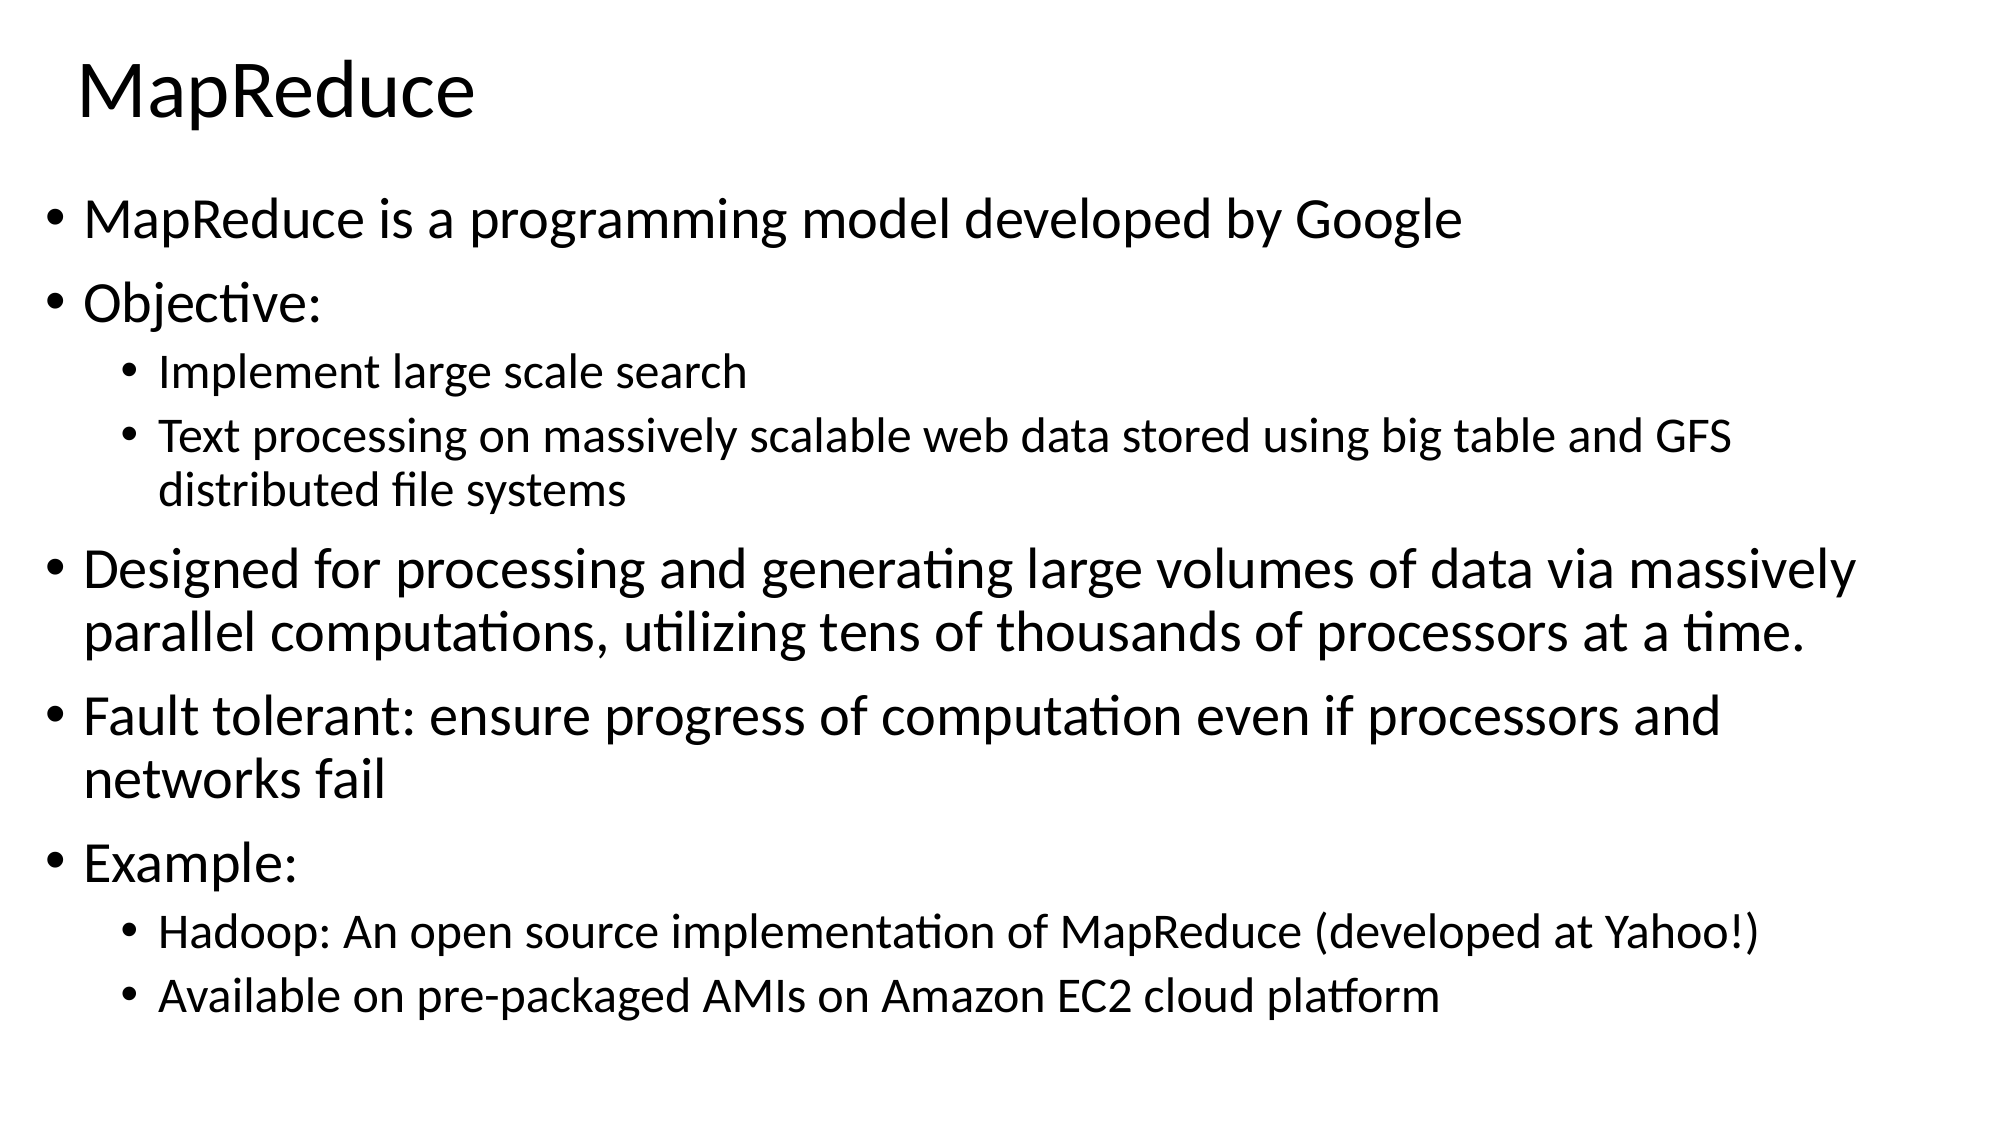

# MapReduce
MapReduce is a programming model developed by Google
Objective:
Implement large scale search
Text processing on massively scalable web data stored using big table and GFS distributed file systems
Designed for processing and generating large volumes of data via massively parallel computations, utilizing tens of thousands of processors at a time.
Fault tolerant: ensure progress of computation even if processors and networks fail
Example:
Hadoop: An open source implementation of MapReduce (developed at Yahoo!)
Available on pre-packaged AMIs on Amazon EC2 cloud platform